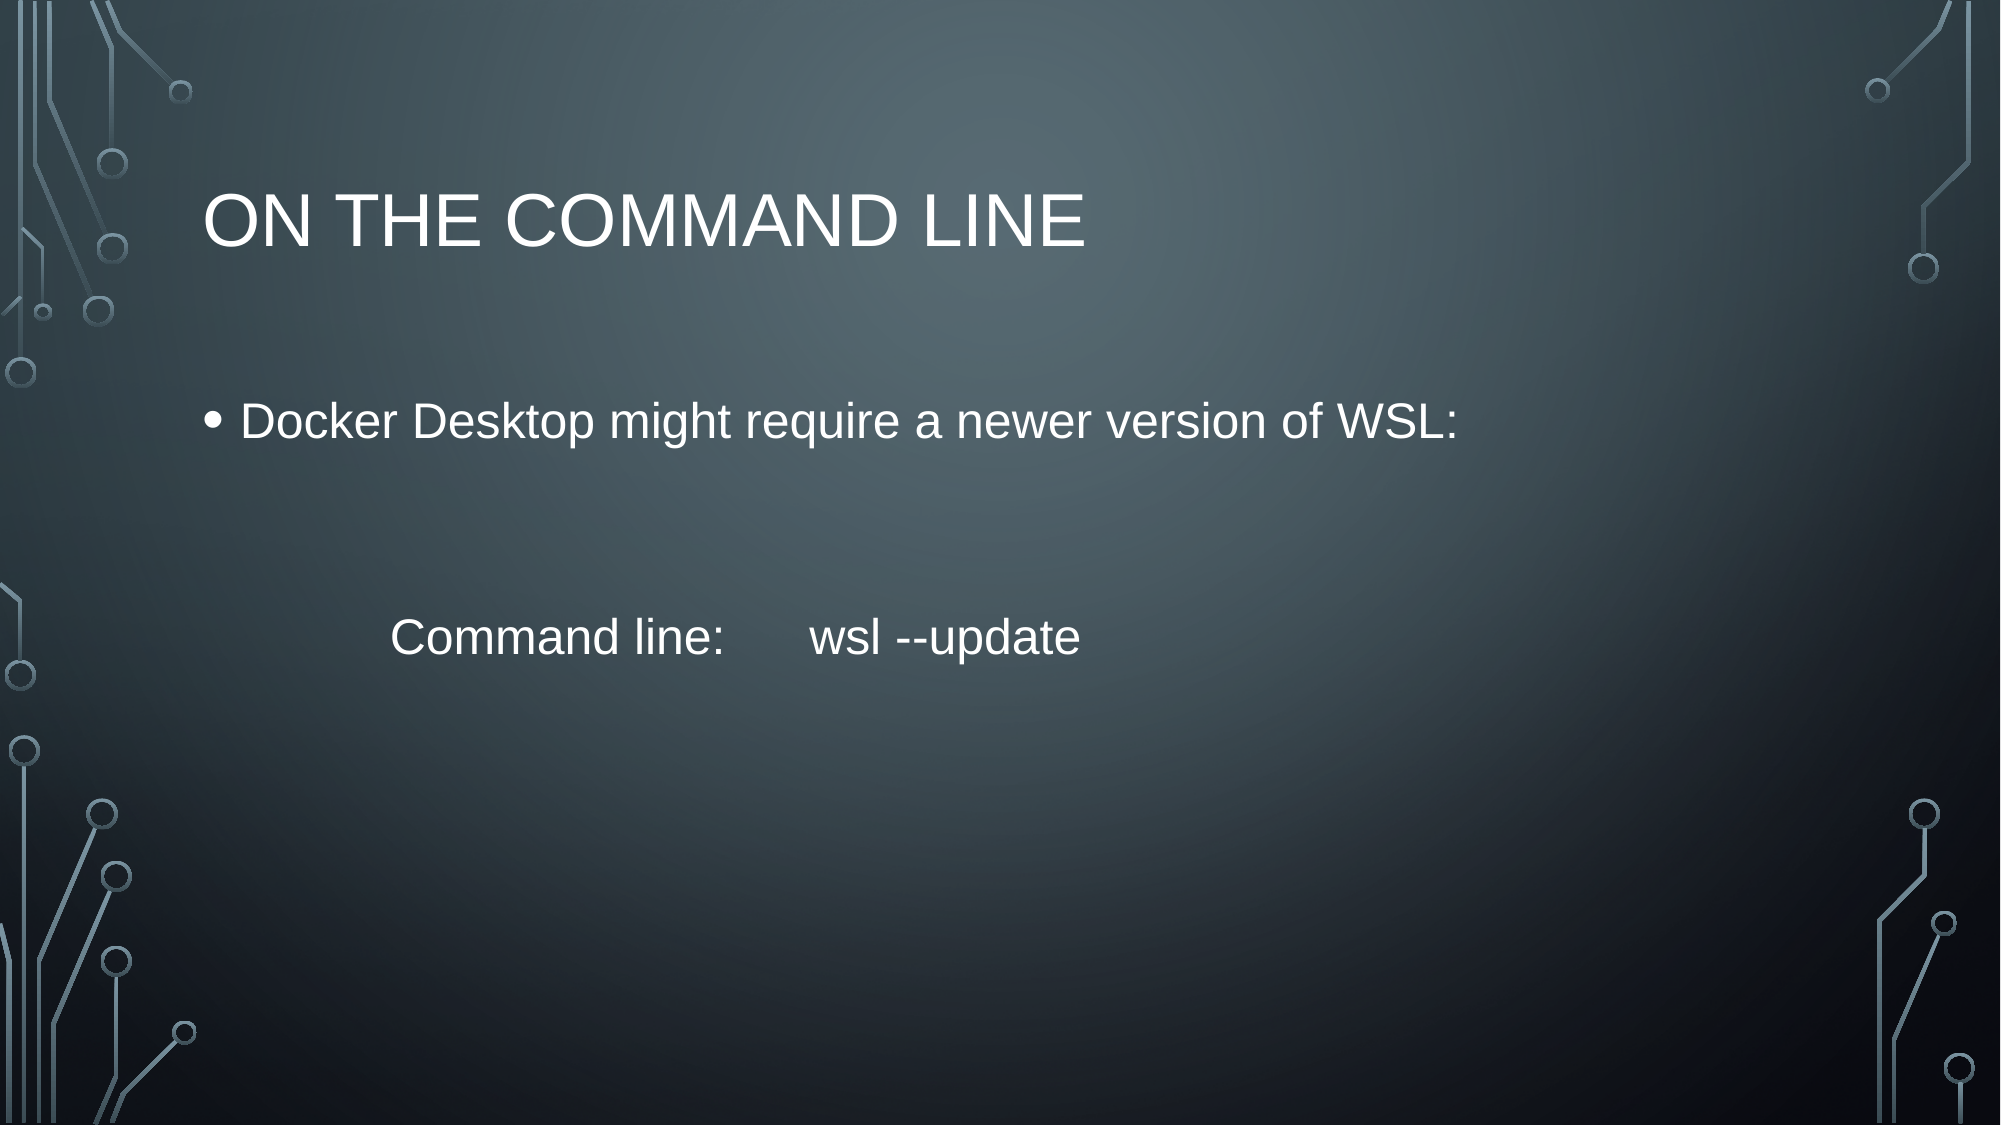

# On the command line
Docker Desktop might require a newer version of WSL:
	Command line:      wsl --update